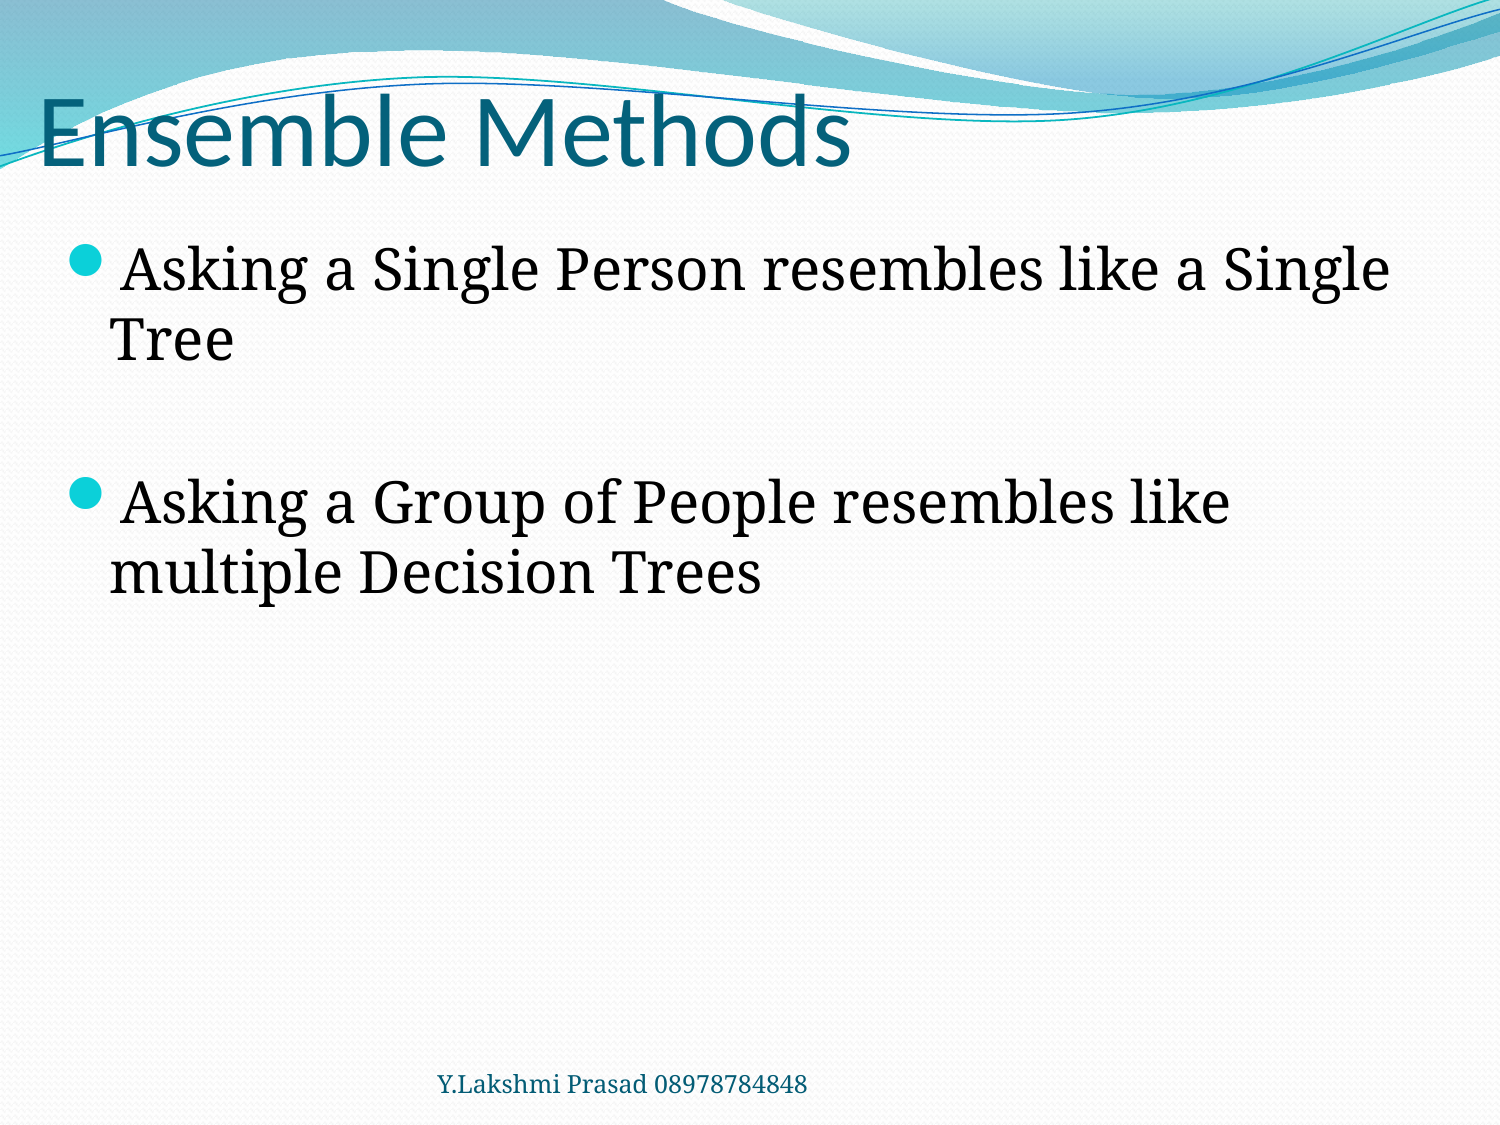

# Ensemble Methods
Asking a Single Person resembles like a Single Tree

Asking a Group of People resembles like multiple Decision Trees

Y.Lakshmi Prasad 08978784848